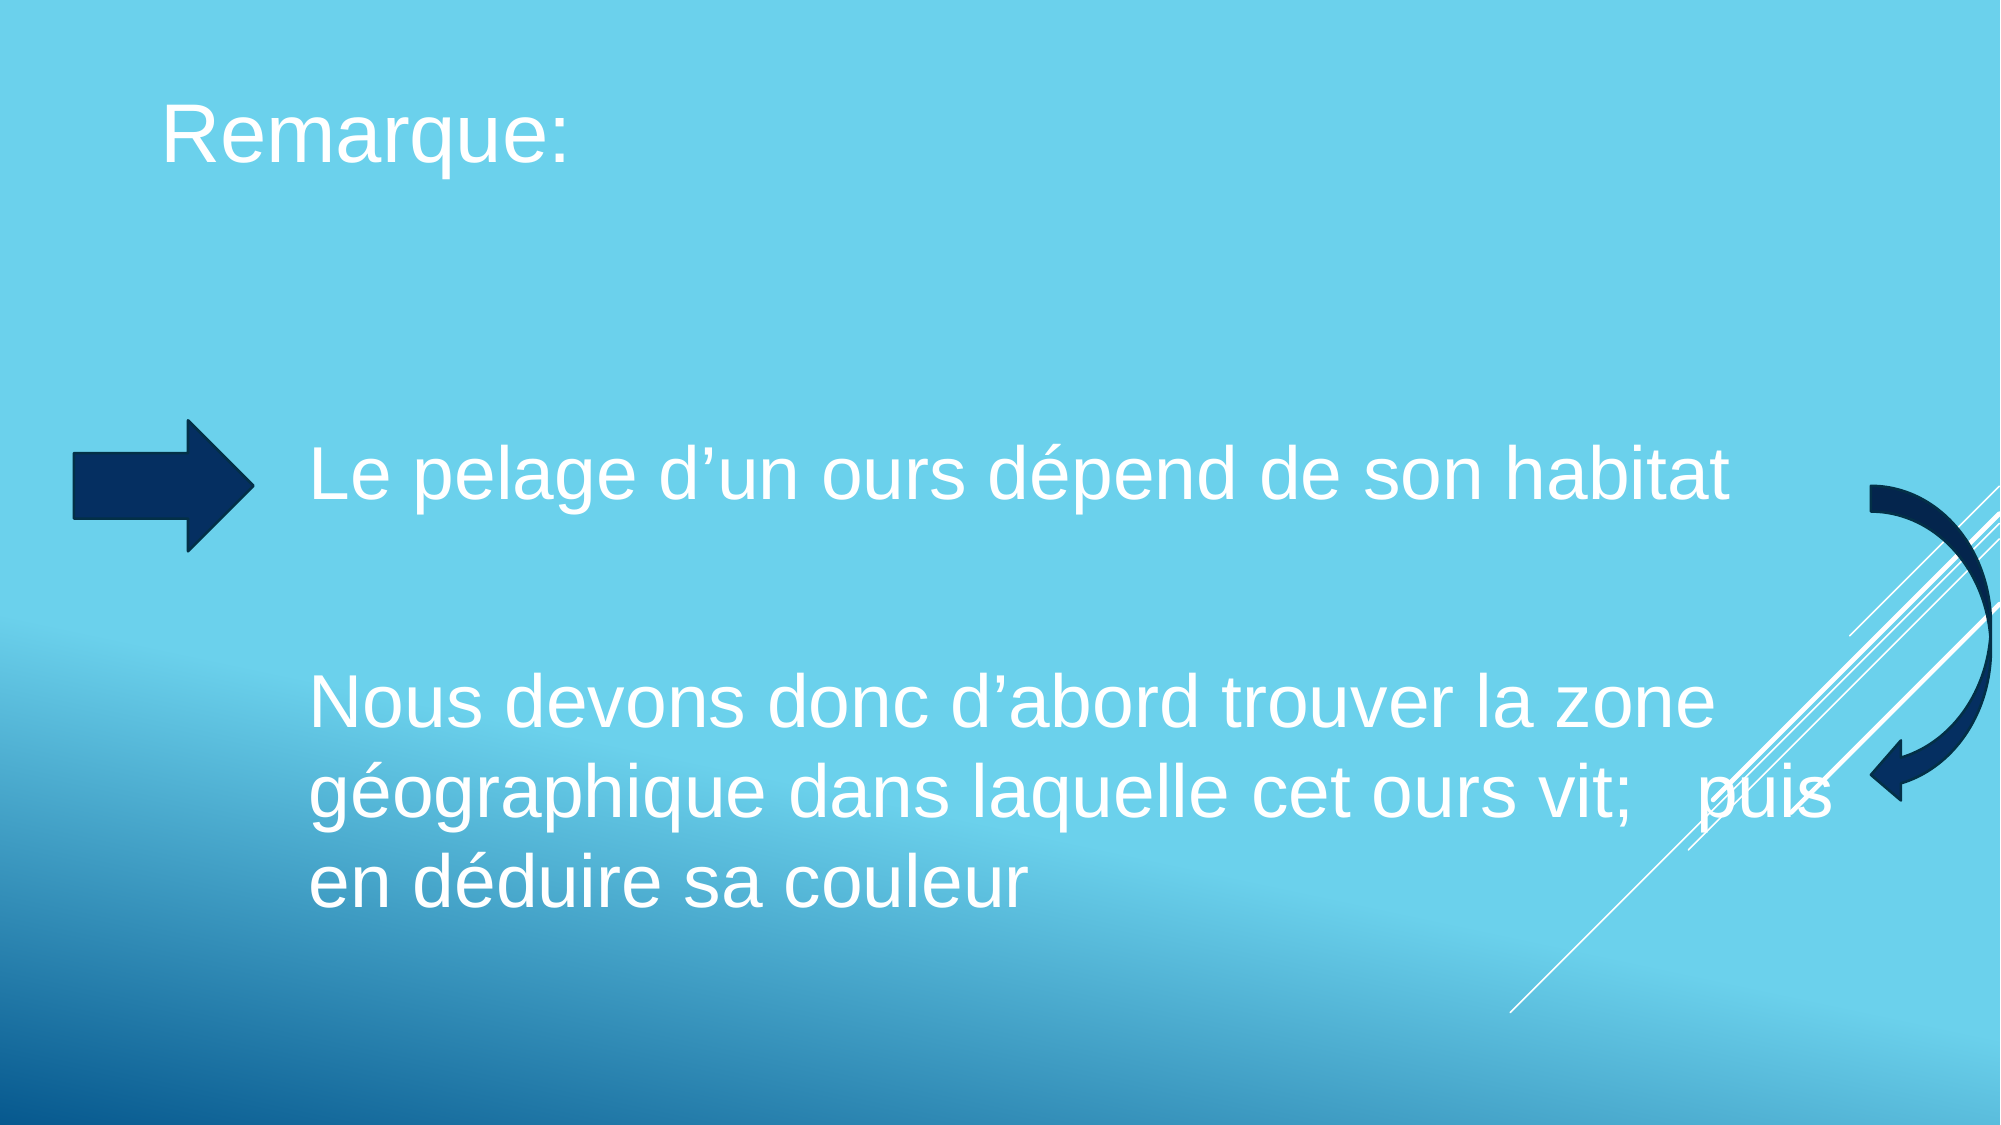

Remarque:
Le pelage d’un ours dépend de son habitat

Nous devons donc d’abord trouver la zone géographique dans laquelle cet ours vit;   puis  en déduire sa couleur